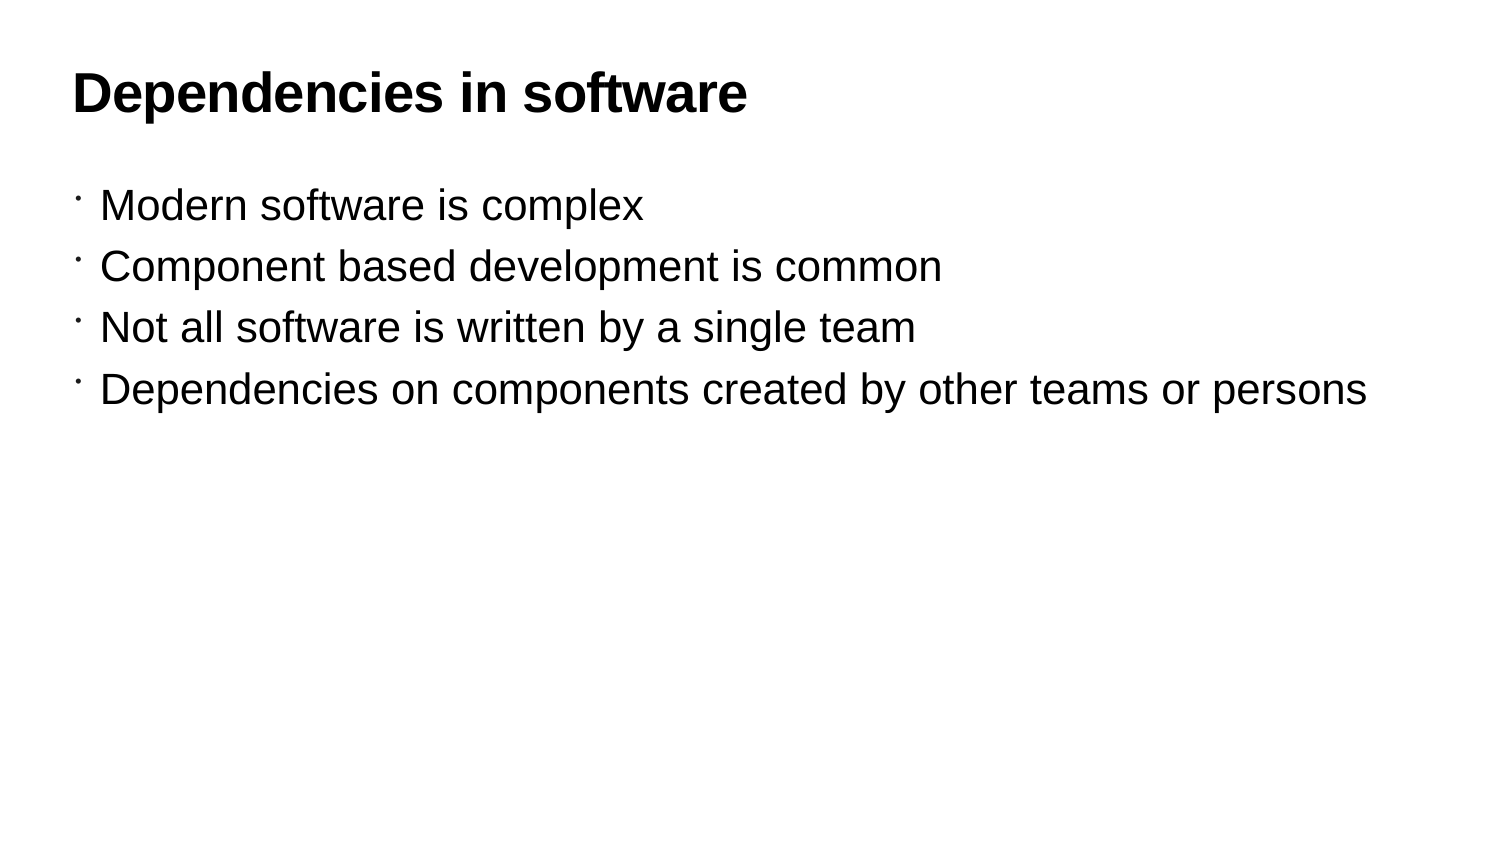

# Dependencies in software
Modern software is complex
Component based development is common
Not all software is written by a single team
Dependencies on components created by other teams or persons